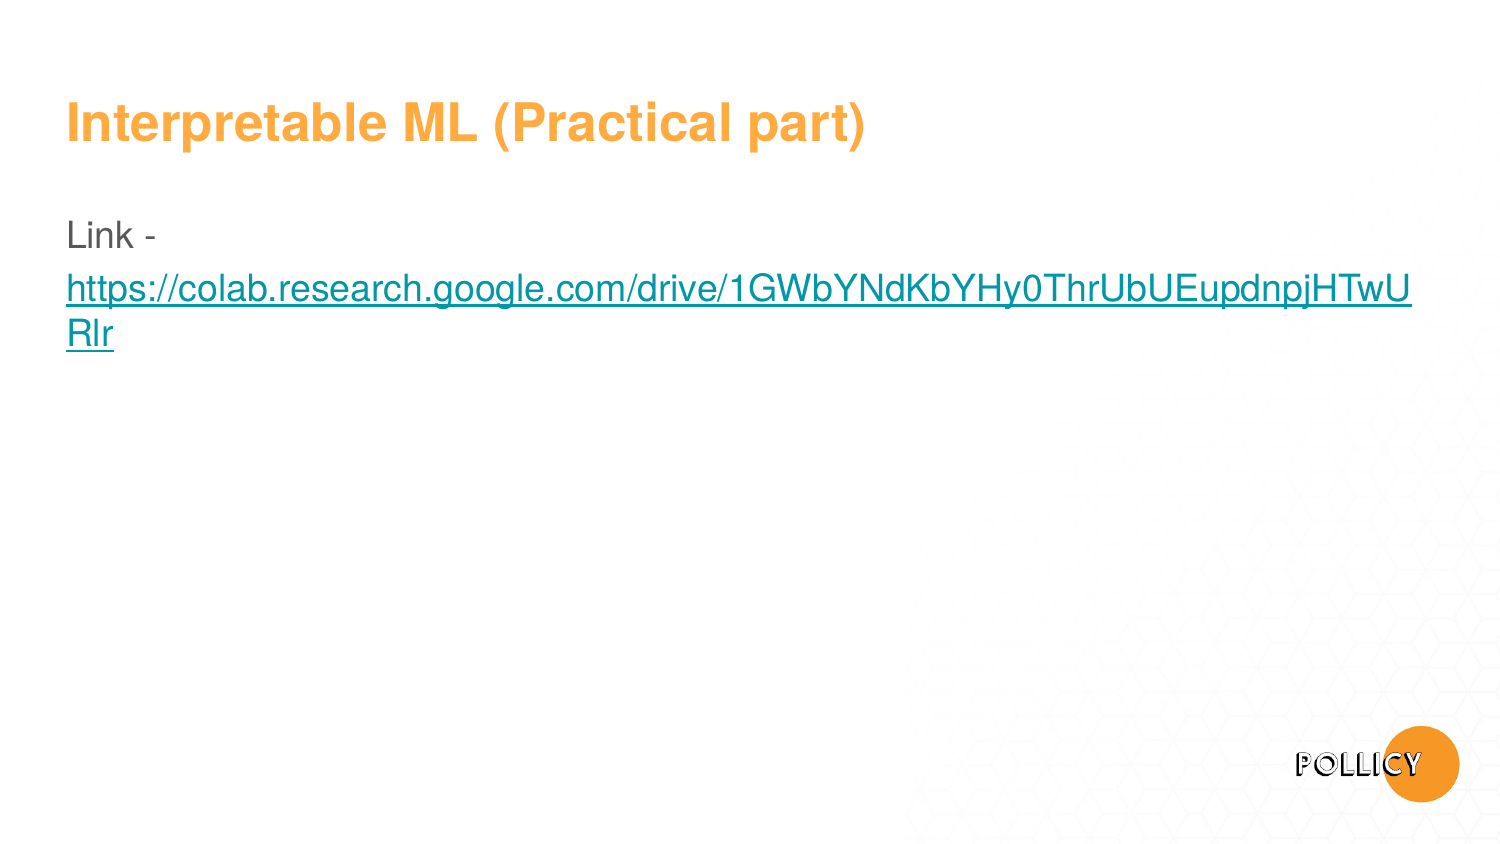

# Interpretable ML (Practical part)
Link - https://colab.research.google.com/drive/1GWbYNdKbYHy0ThrUbUEupdnpjHTwURlr